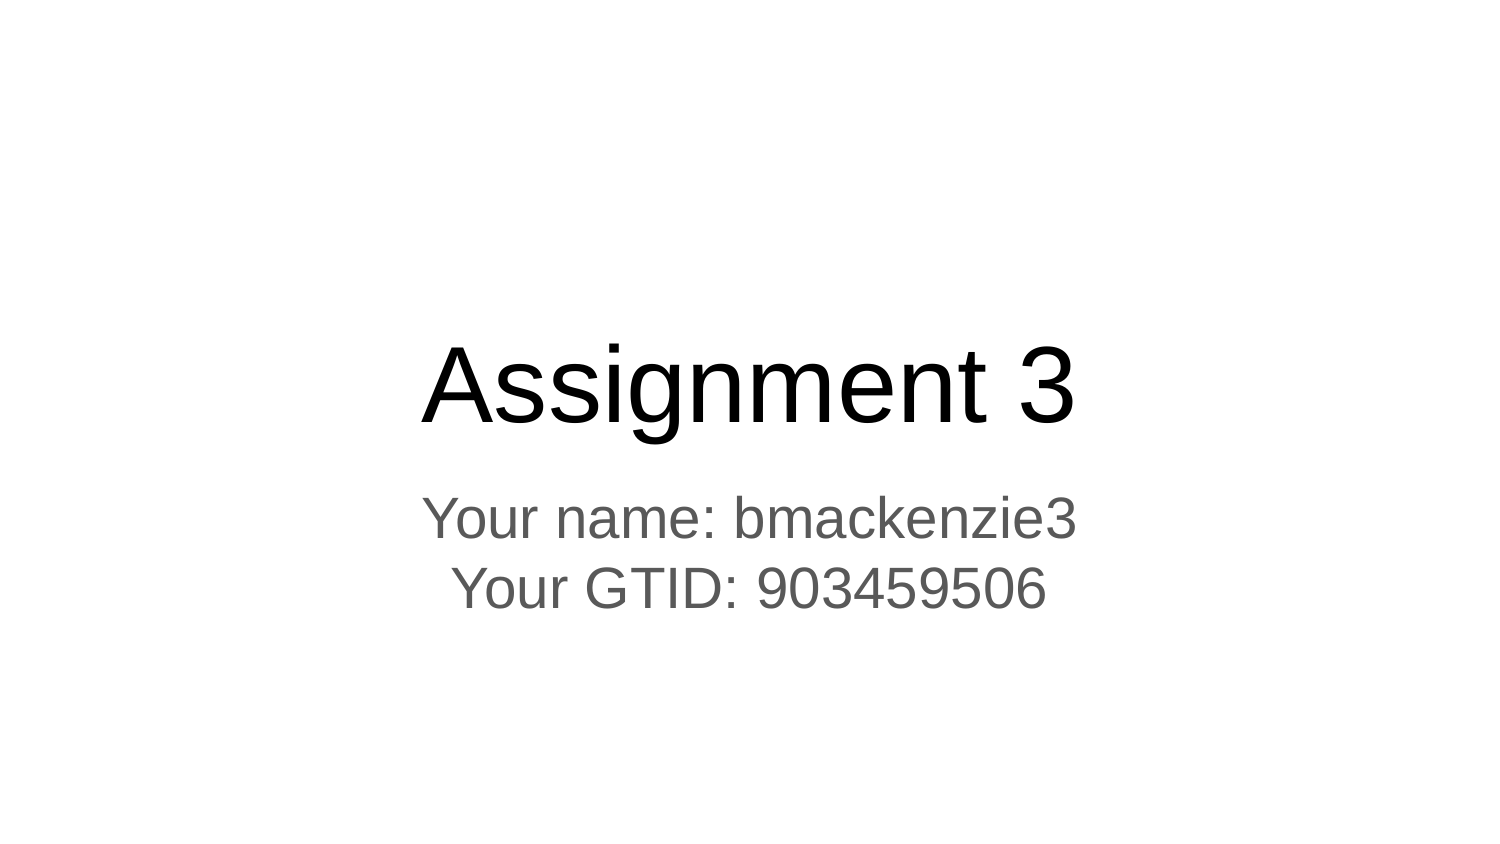

# Assignment 3
Your name: bmackenzie3
Your GTID: 903459506